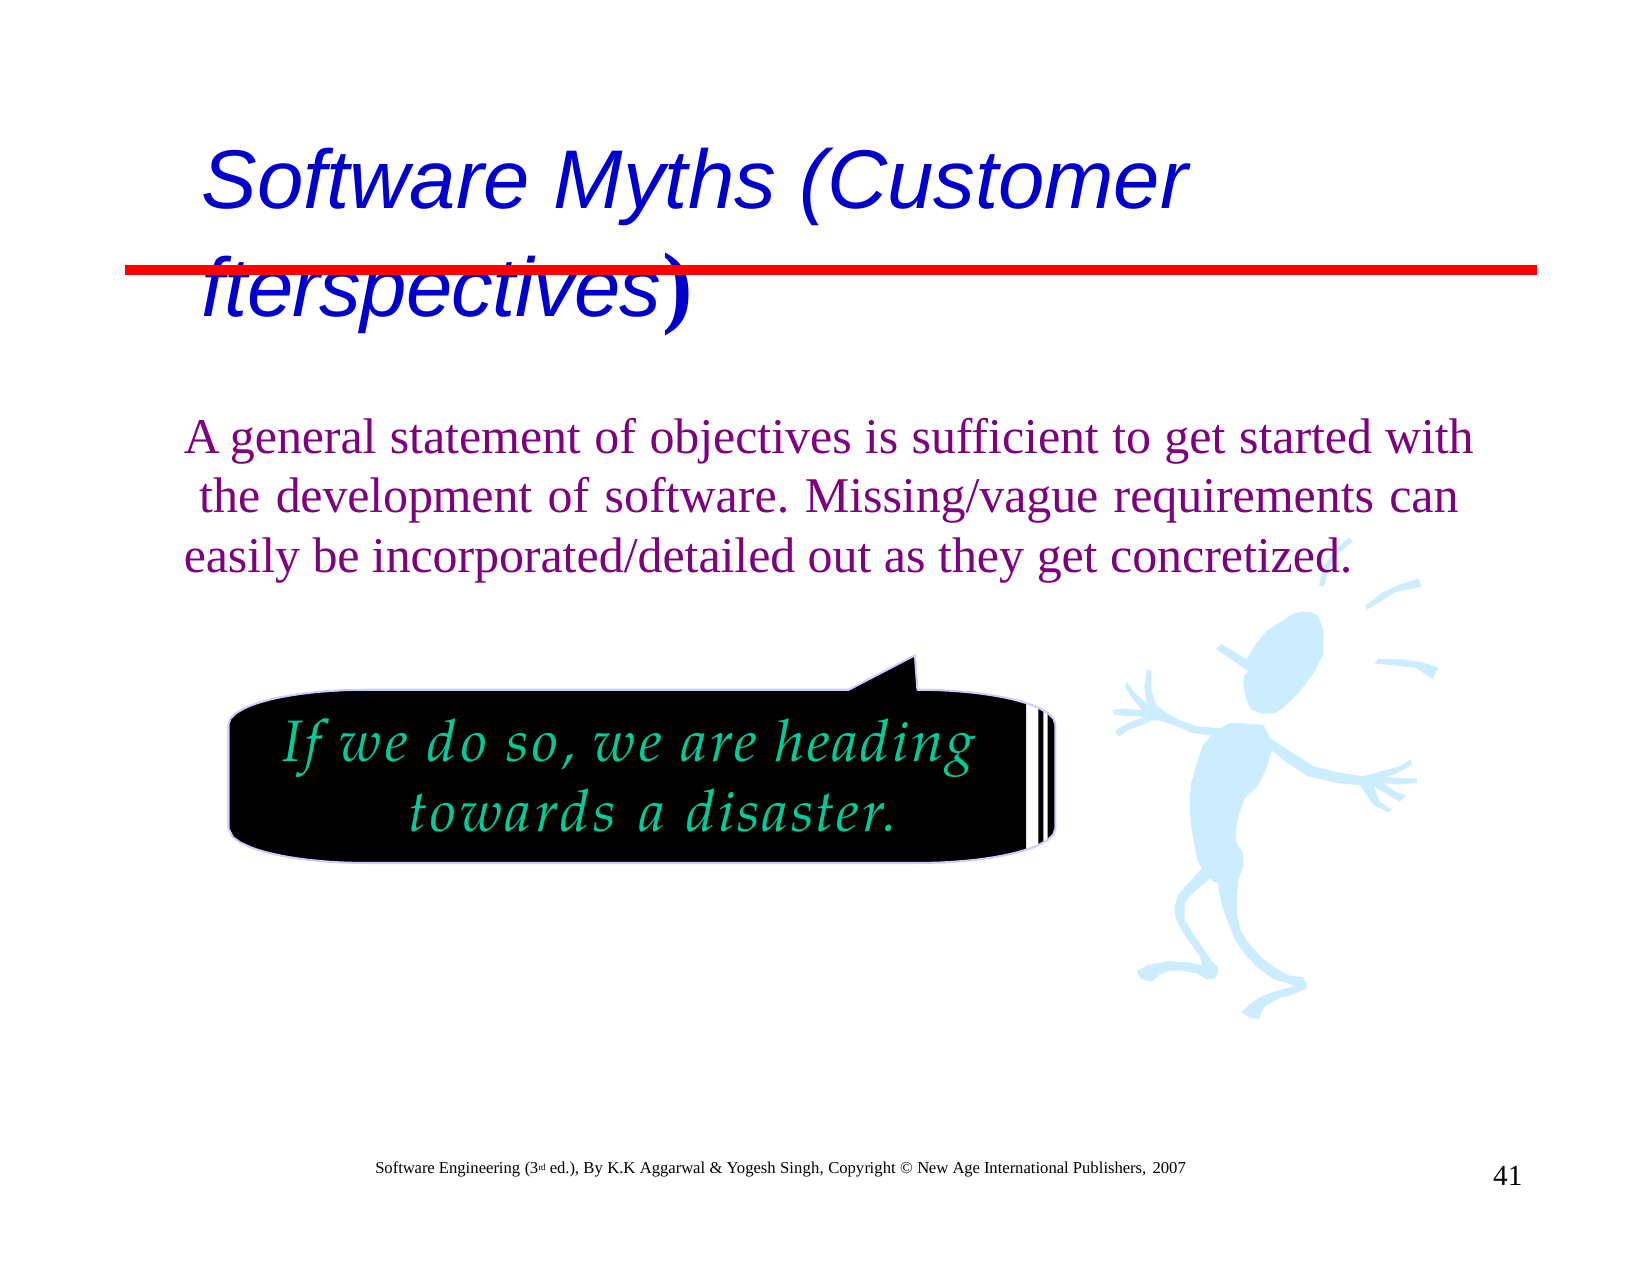

# Software Myths (Customer	fterspectives)

A general statement of objectives is sufficient to get started with  the development of software. Missing/vague requirements can  easily be incorporated/detailed out as they get concretized.

If we do so, we are heading  towards a disaster.

Software Engineering (3rd  ed.), By K.K Aggarwal & Yogesh Singh, Copyright © New Age International Publishers, 2007
41